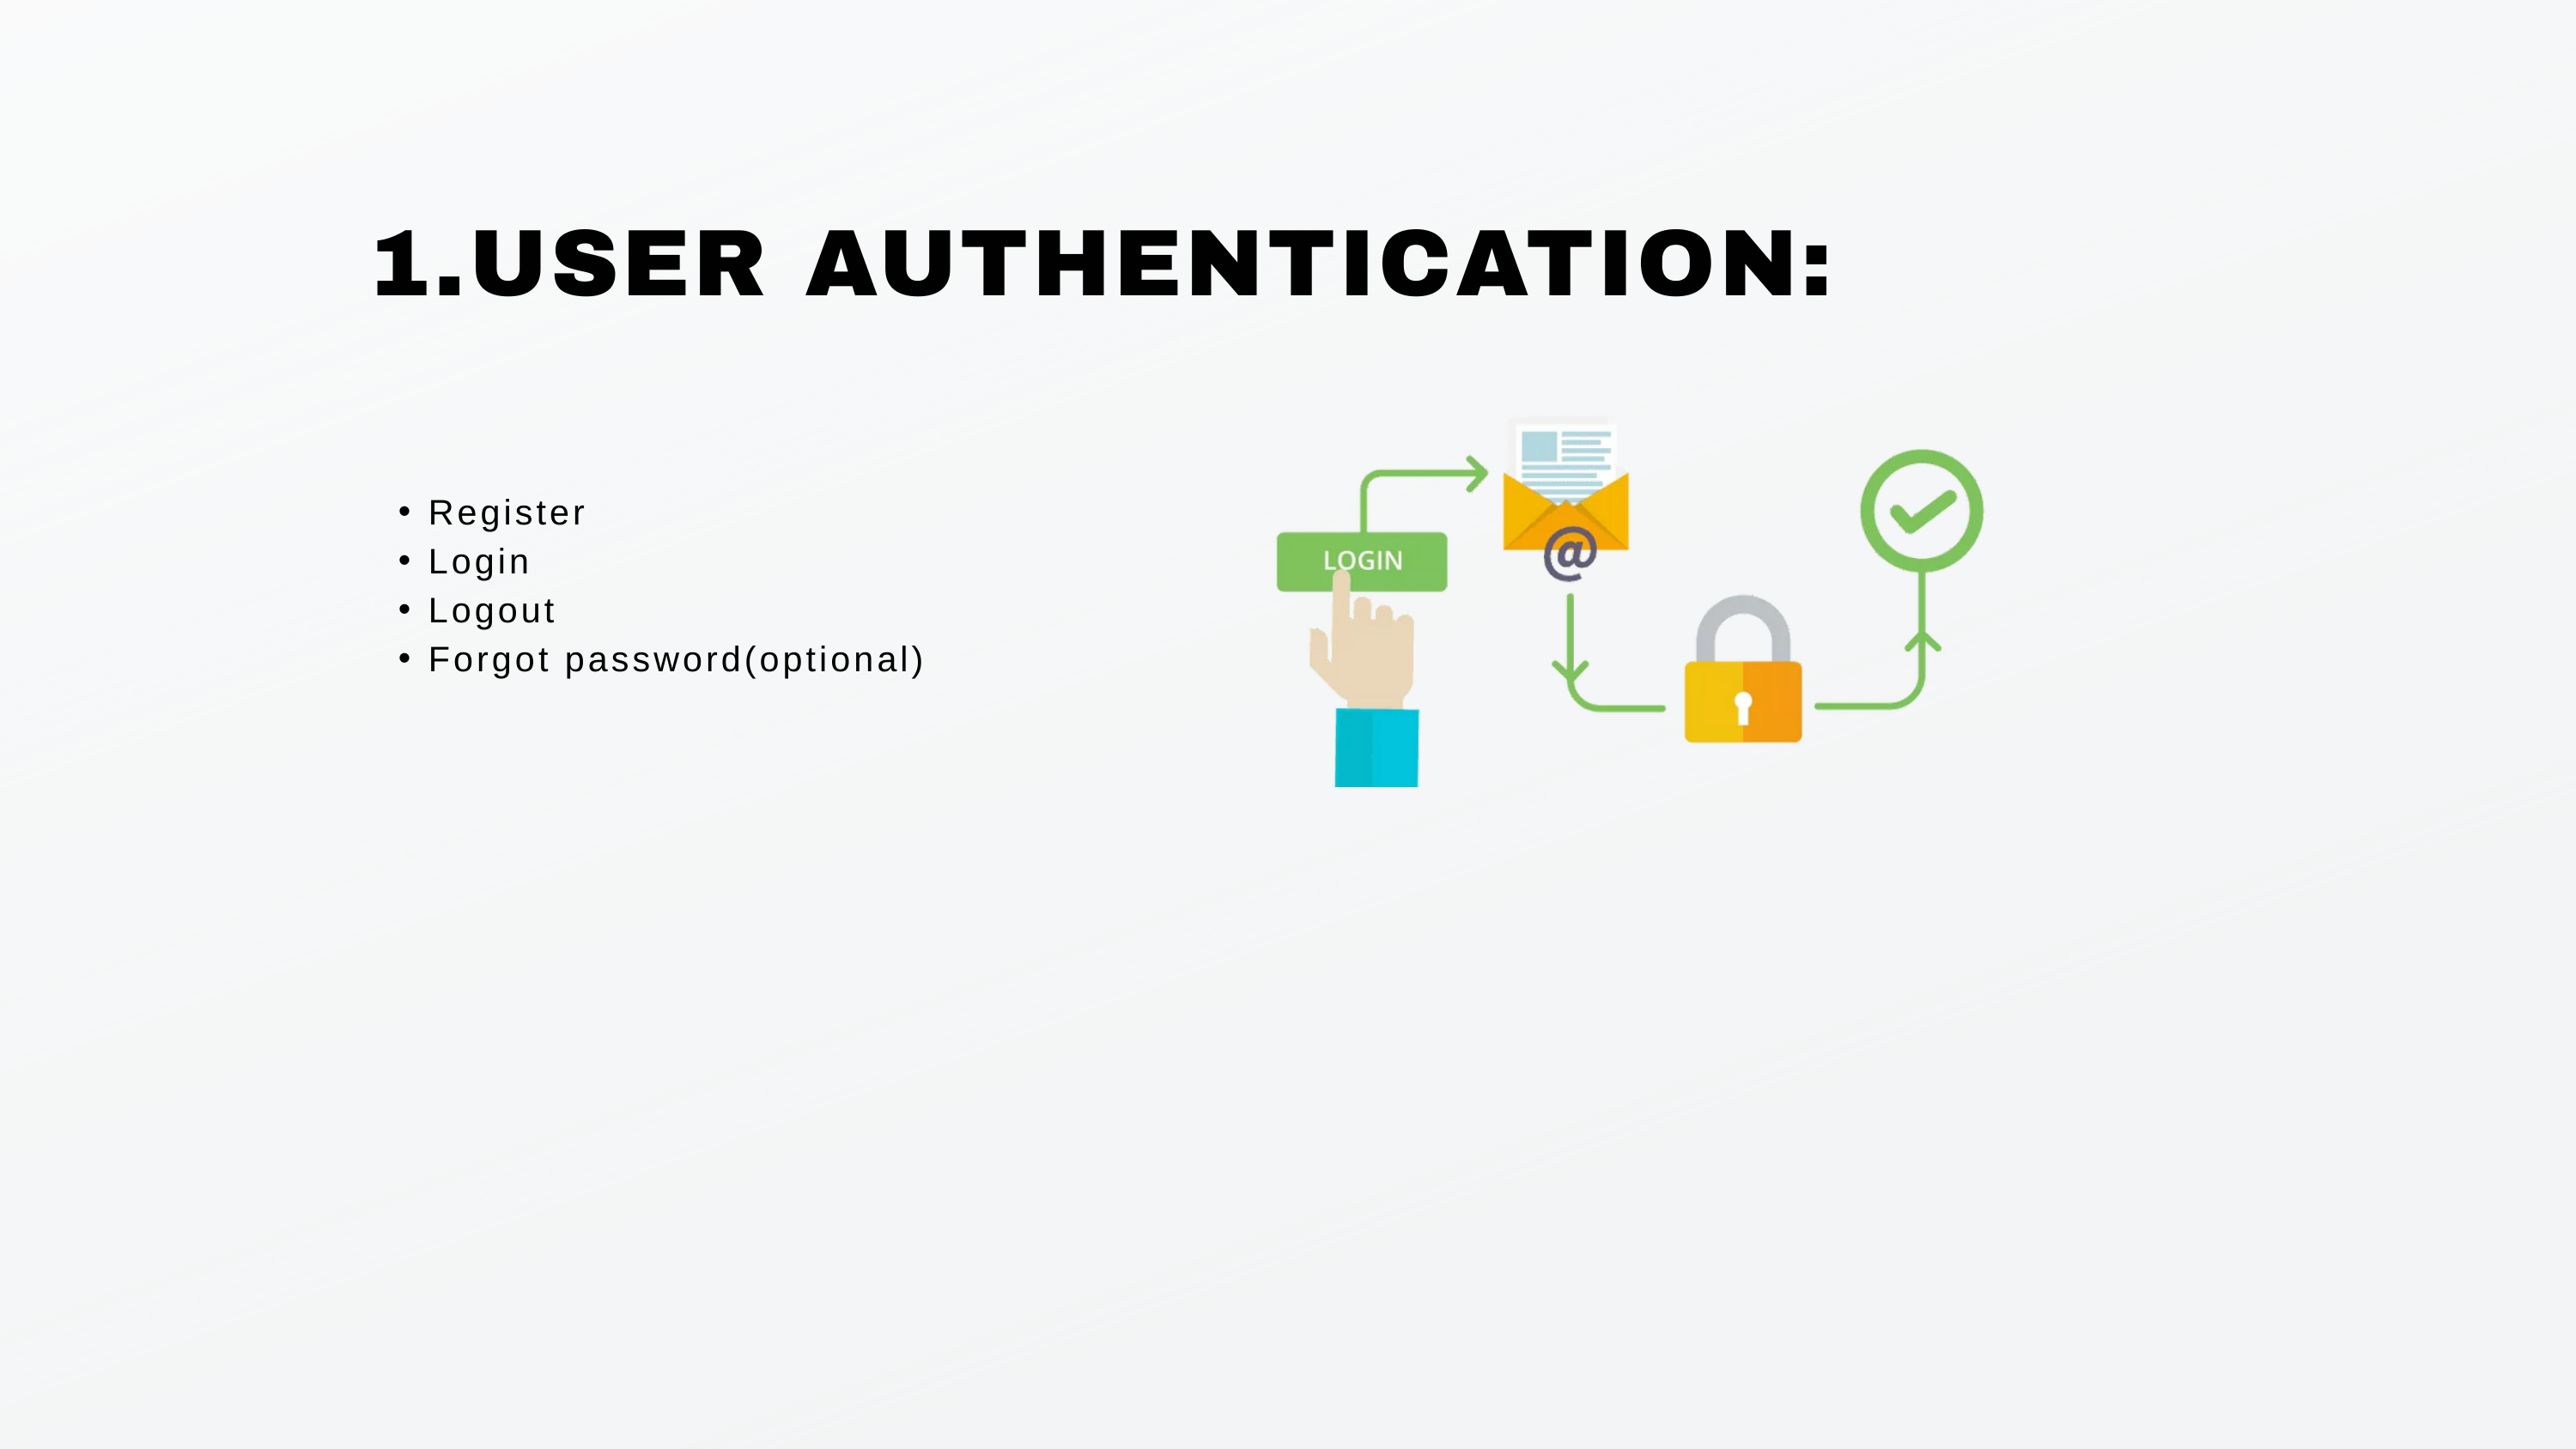

1.USER AUTHENTICATION:

Register
Login
Logout
Forgot password(optional)